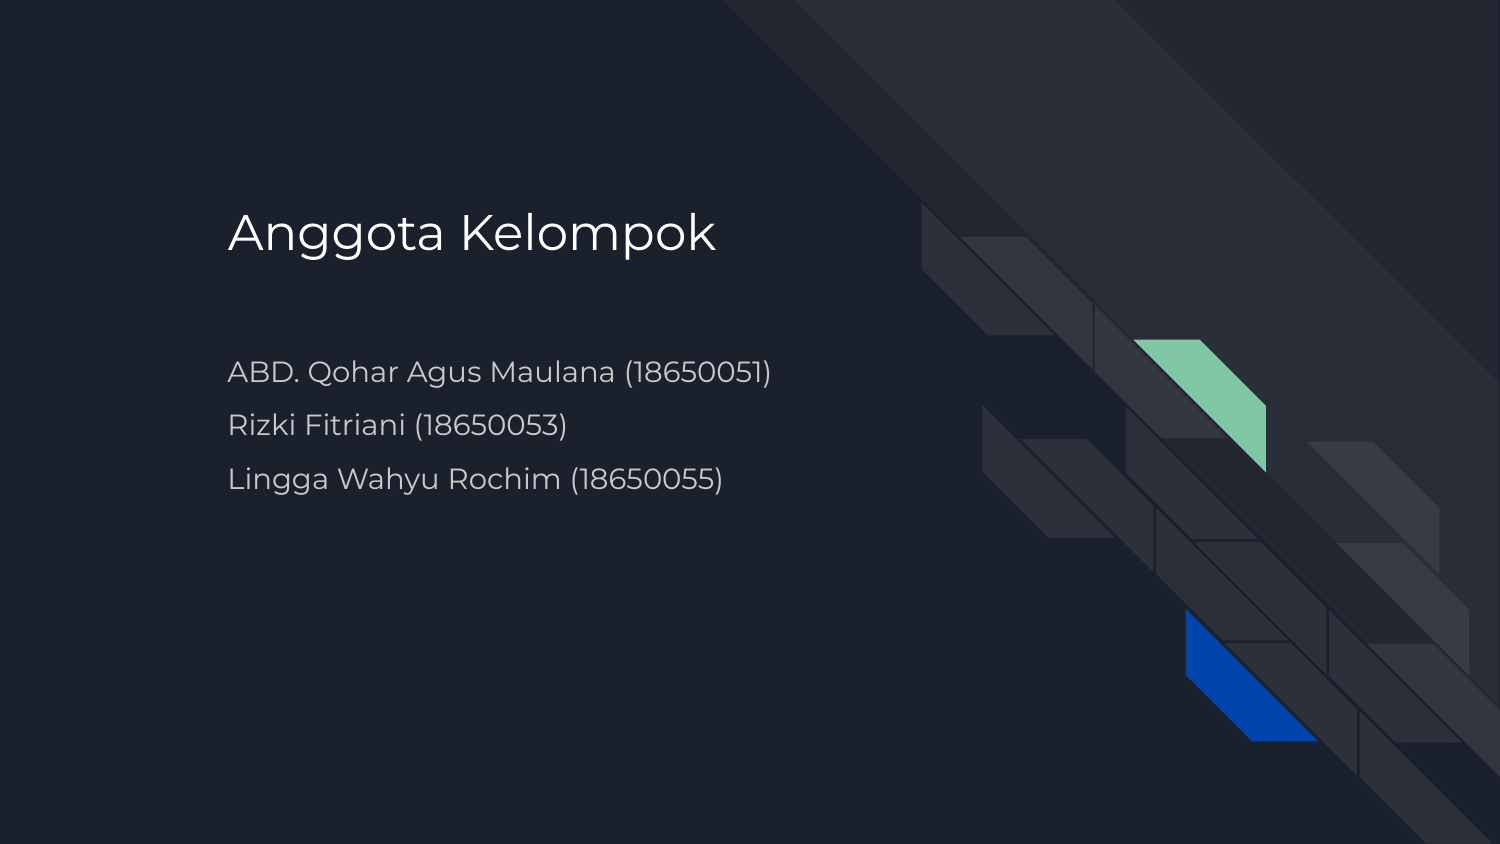

# Anggota Kelompok
ABD. Qohar Agus Maulana (18650051)
Rizki Fitriani (18650053)
Lingga Wahyu Rochim (18650055)